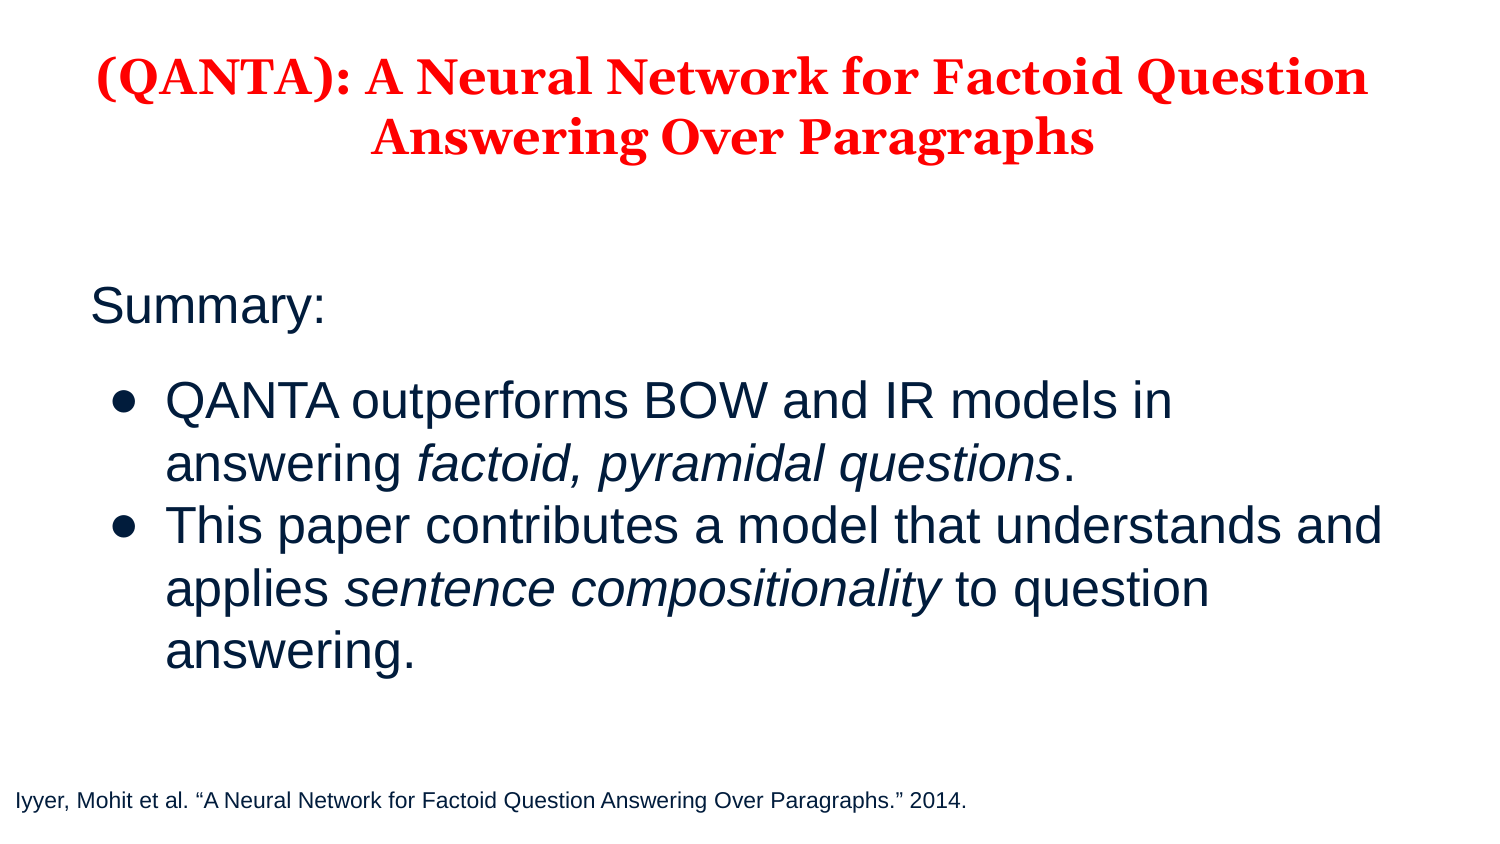

# (QANTA): A Neural Network for Factoid Question Answering Over Paragraphs
Summary:
QANTA outperforms BOW and IR models in answering factoid, pyramidal questions.
This paper contributes a model that understands and applies sentence compositionality to question answering.

Iyyer, Mohit et al. “A Neural Network for Factoid Question Answering Over Paragraphs.” 2014.